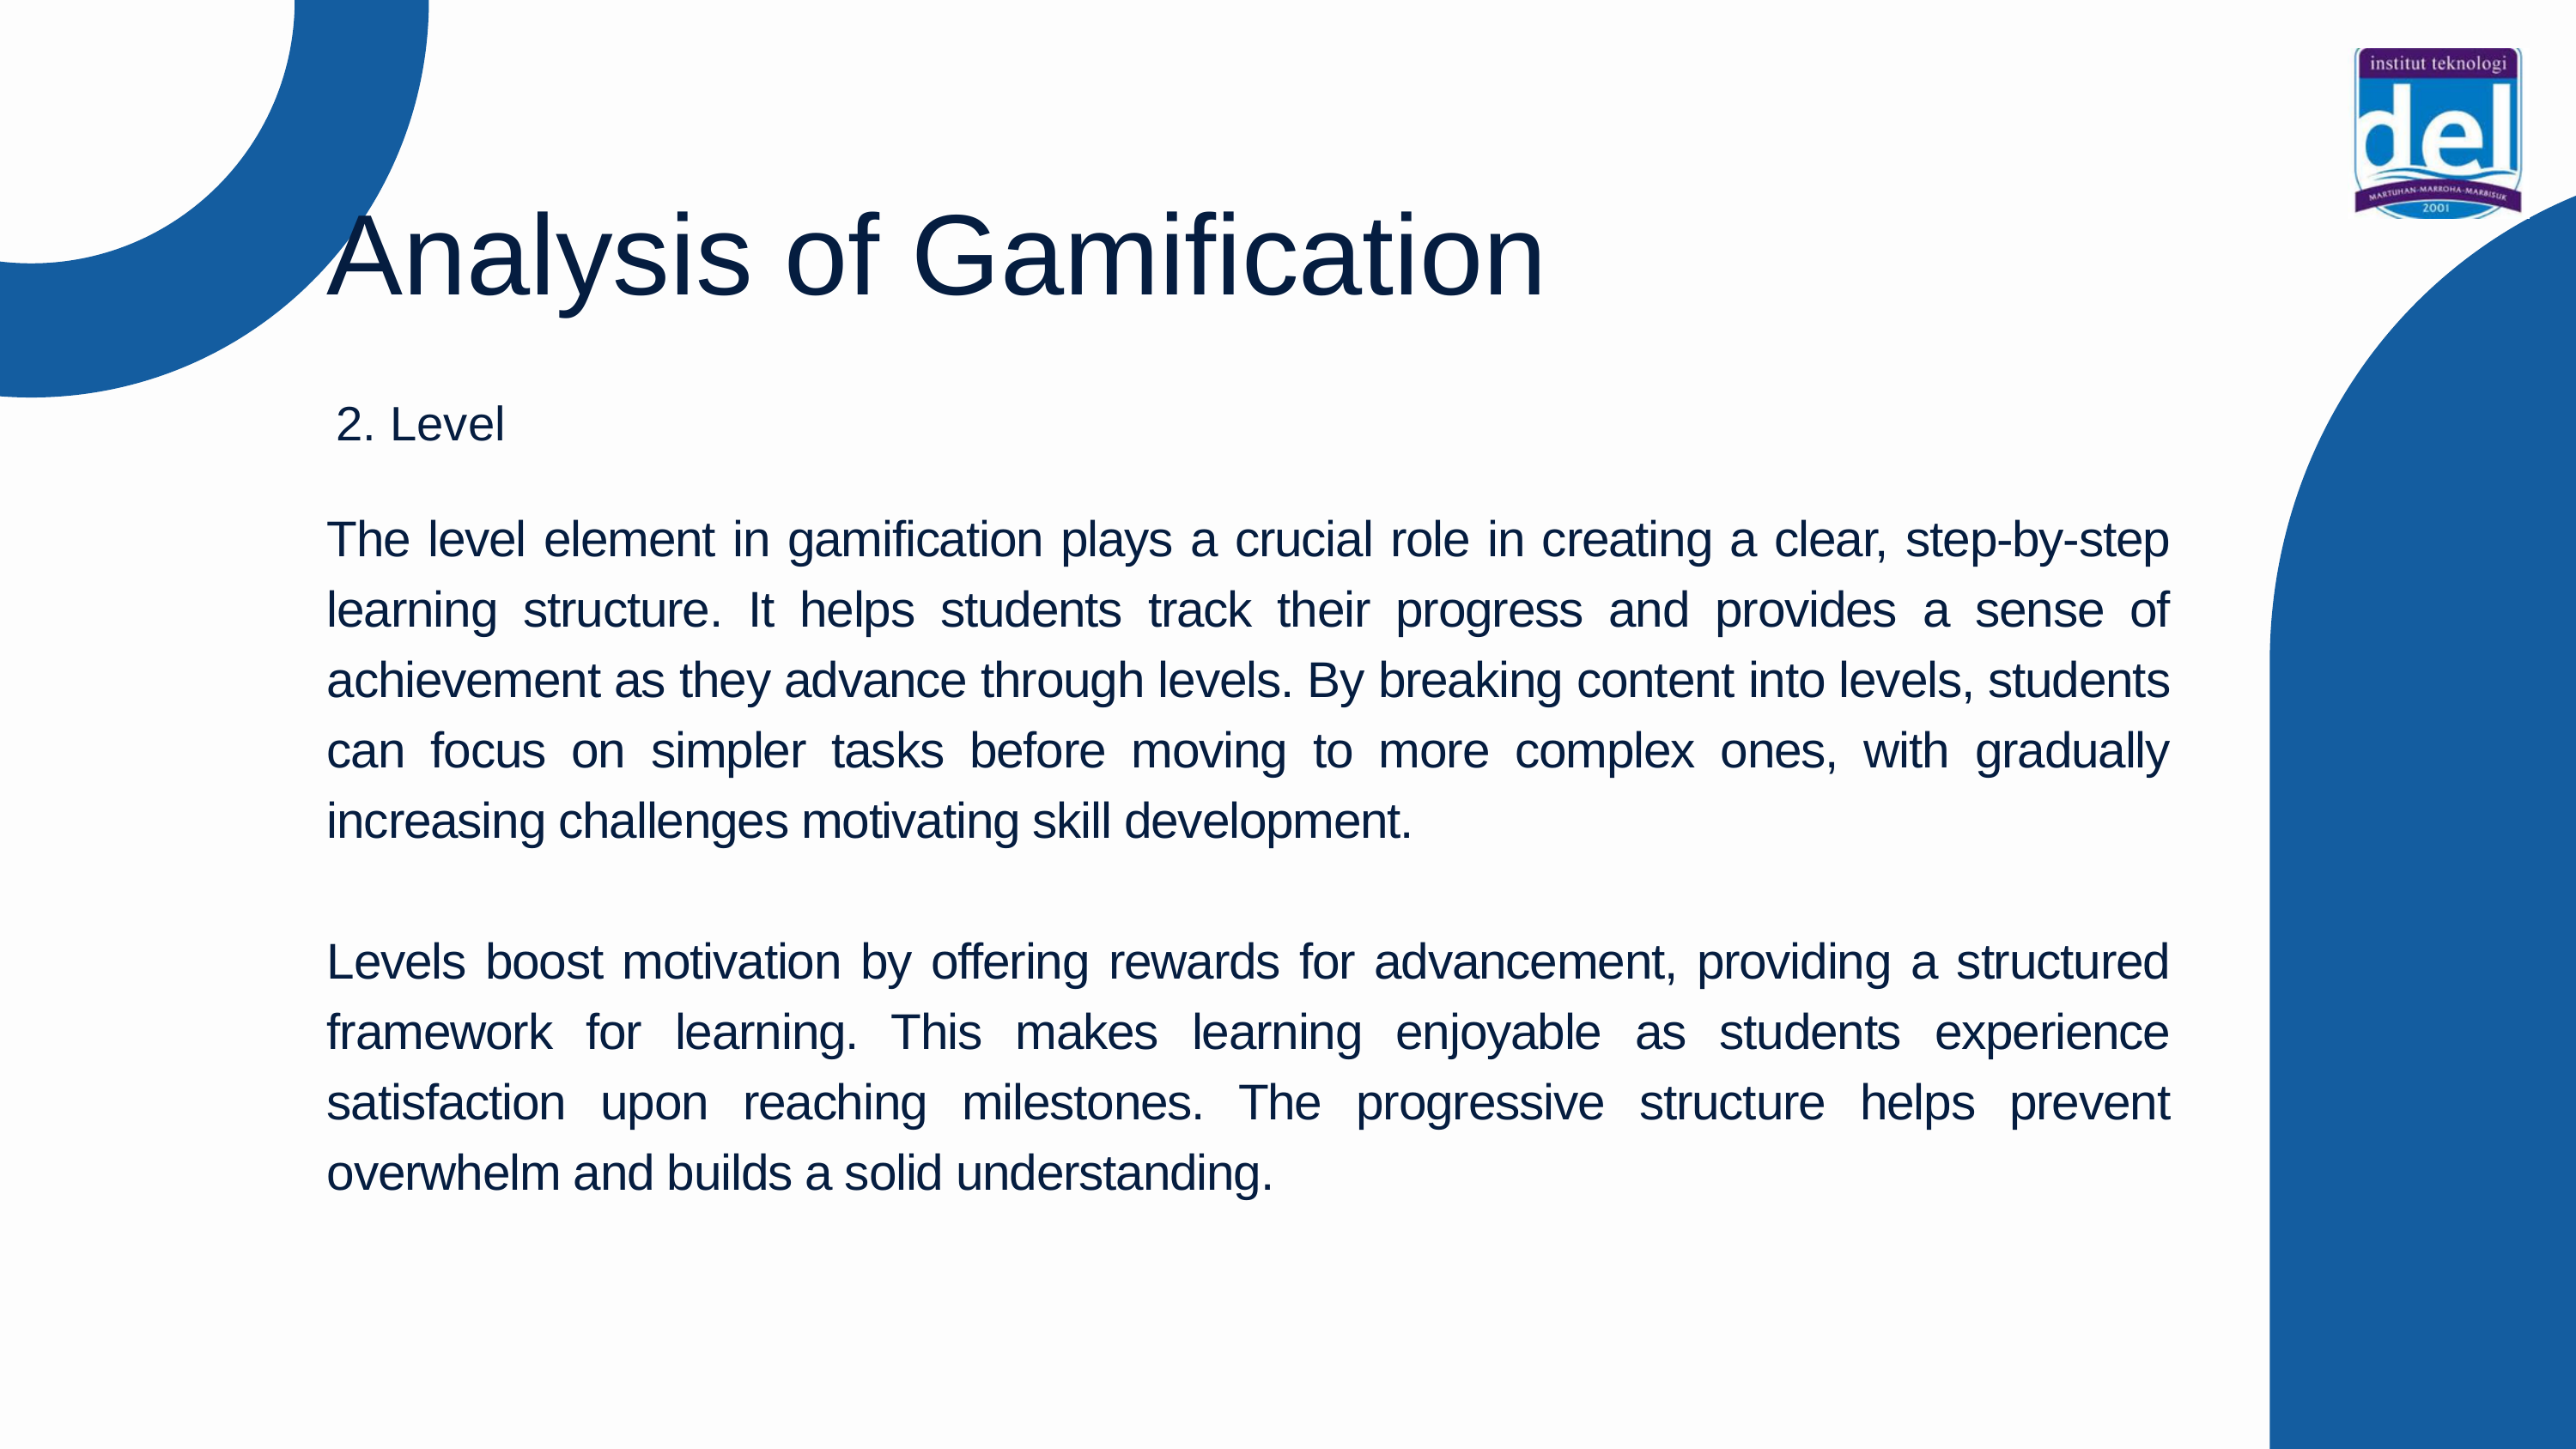

Analysis of Gamification

2. Level
The level element in gamification plays a crucial role in creating a clear, step-by-step learning structure. It helps students track their progress and provides a sense of achievement as they advance through levels. By breaking content into levels, students can focus on simpler tasks before moving to more complex ones, with gradually increasing challenges motivating skill development.

Levels boost motivation by offering rewards for advancement, providing a structured framework for learning. This makes learning enjoyable as students experience satisfaction upon reaching milestones. The progressive structure helps prevent overwhelm and builds a solid understanding.